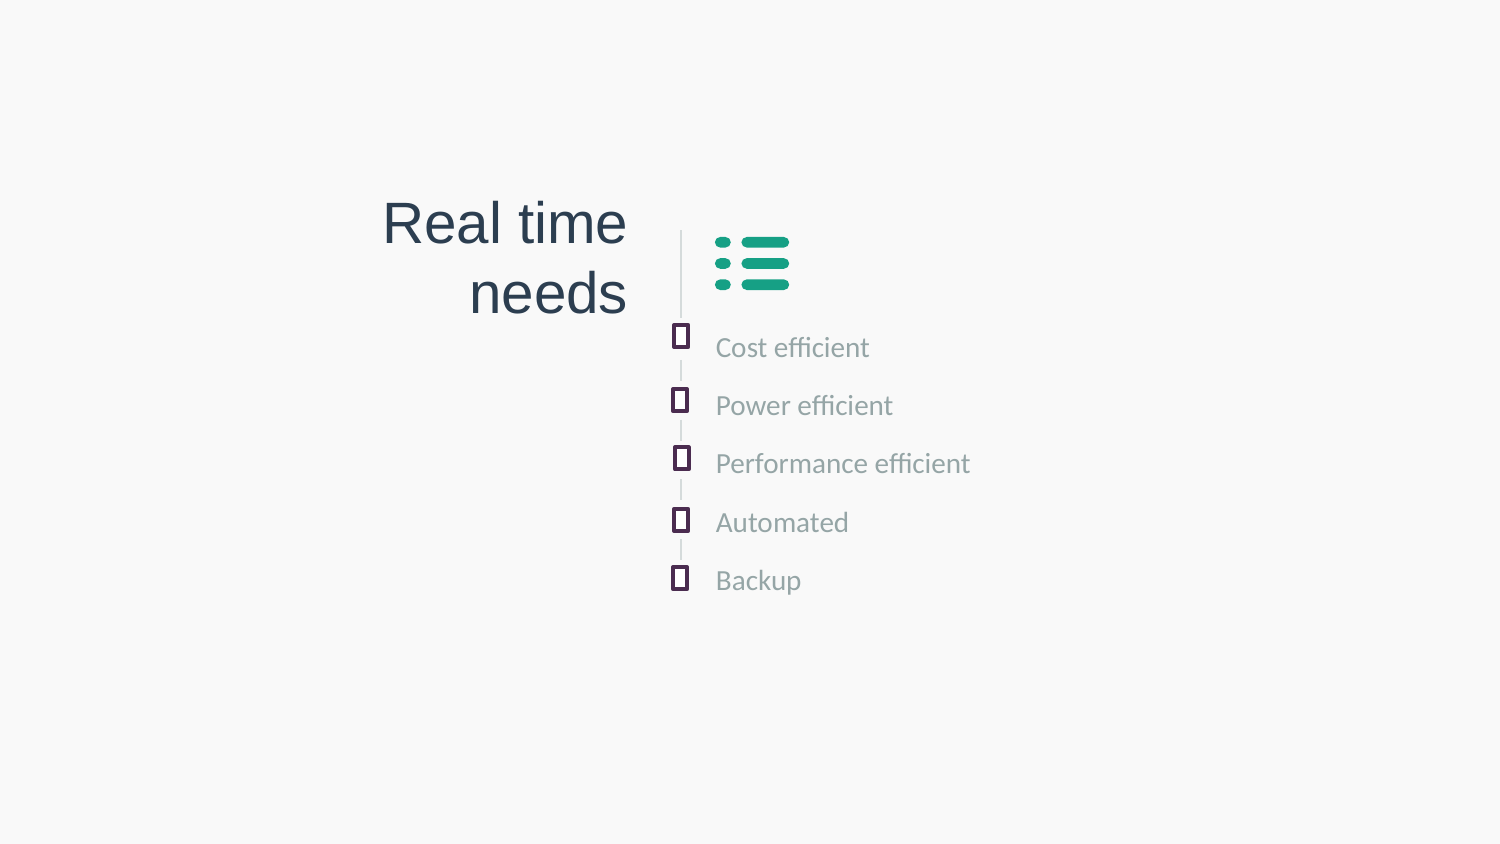

# Real time needs

Cost efficient
Power efficient
Performance efficient
Automated
Backup